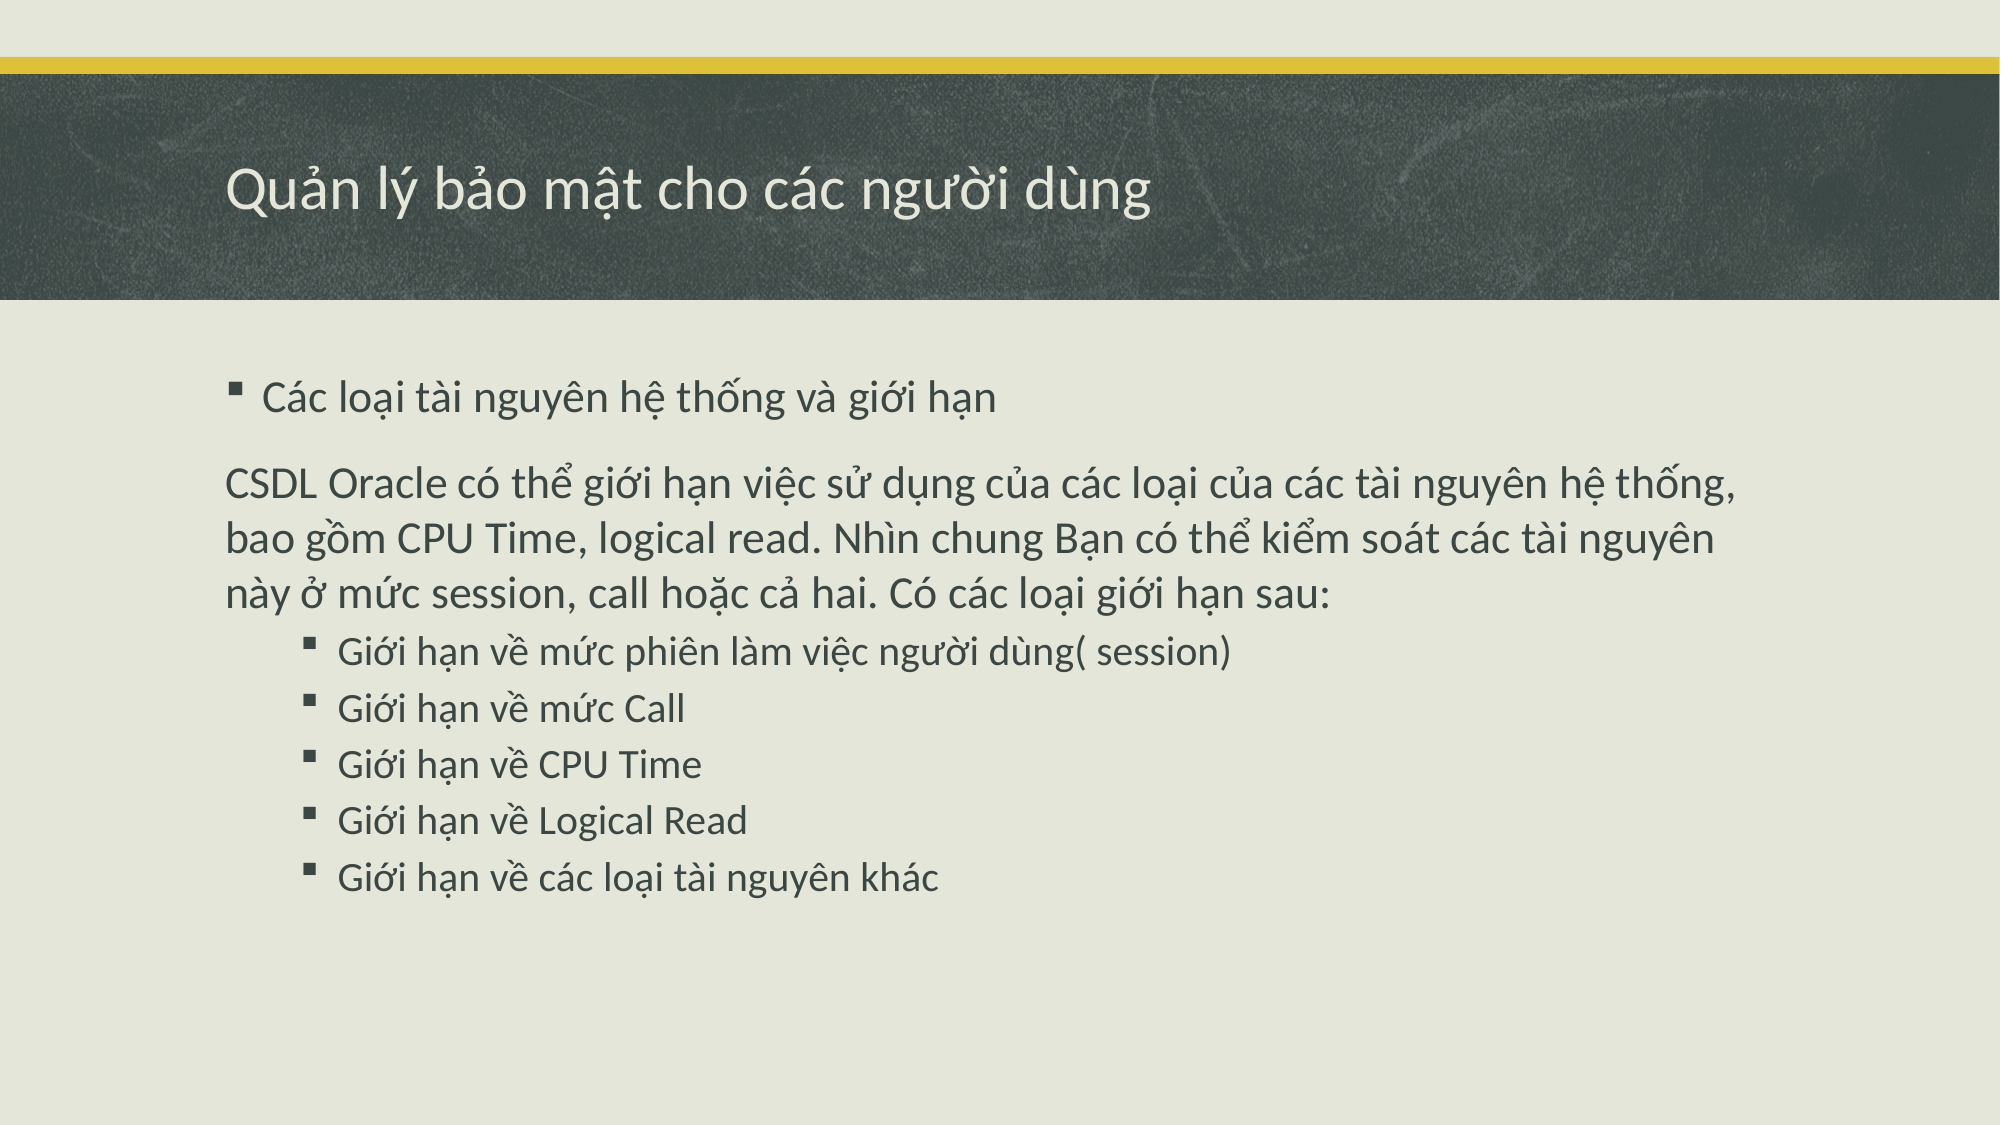

# Quản lý bảo mật cho các người dùng
Các loại tài nguyên hệ thống và giới hạn
CSDL Oracle có thể giới hạn việc sử dụng của các loại của các tài nguyên hệ thống, bao gồm CPU Time, logical read. Nhìn chung Bạn có thể kiểm soát các tài nguyên này ở mức session, call hoặc cả hai. Có các loại giới hạn sau:
Giới hạn về mức phiên làm việc người dùng( session)
Giới hạn về mức Call
Giới hạn về CPU Time
Giới hạn về Logical Read
Giới hạn về các loại tài nguyên khác